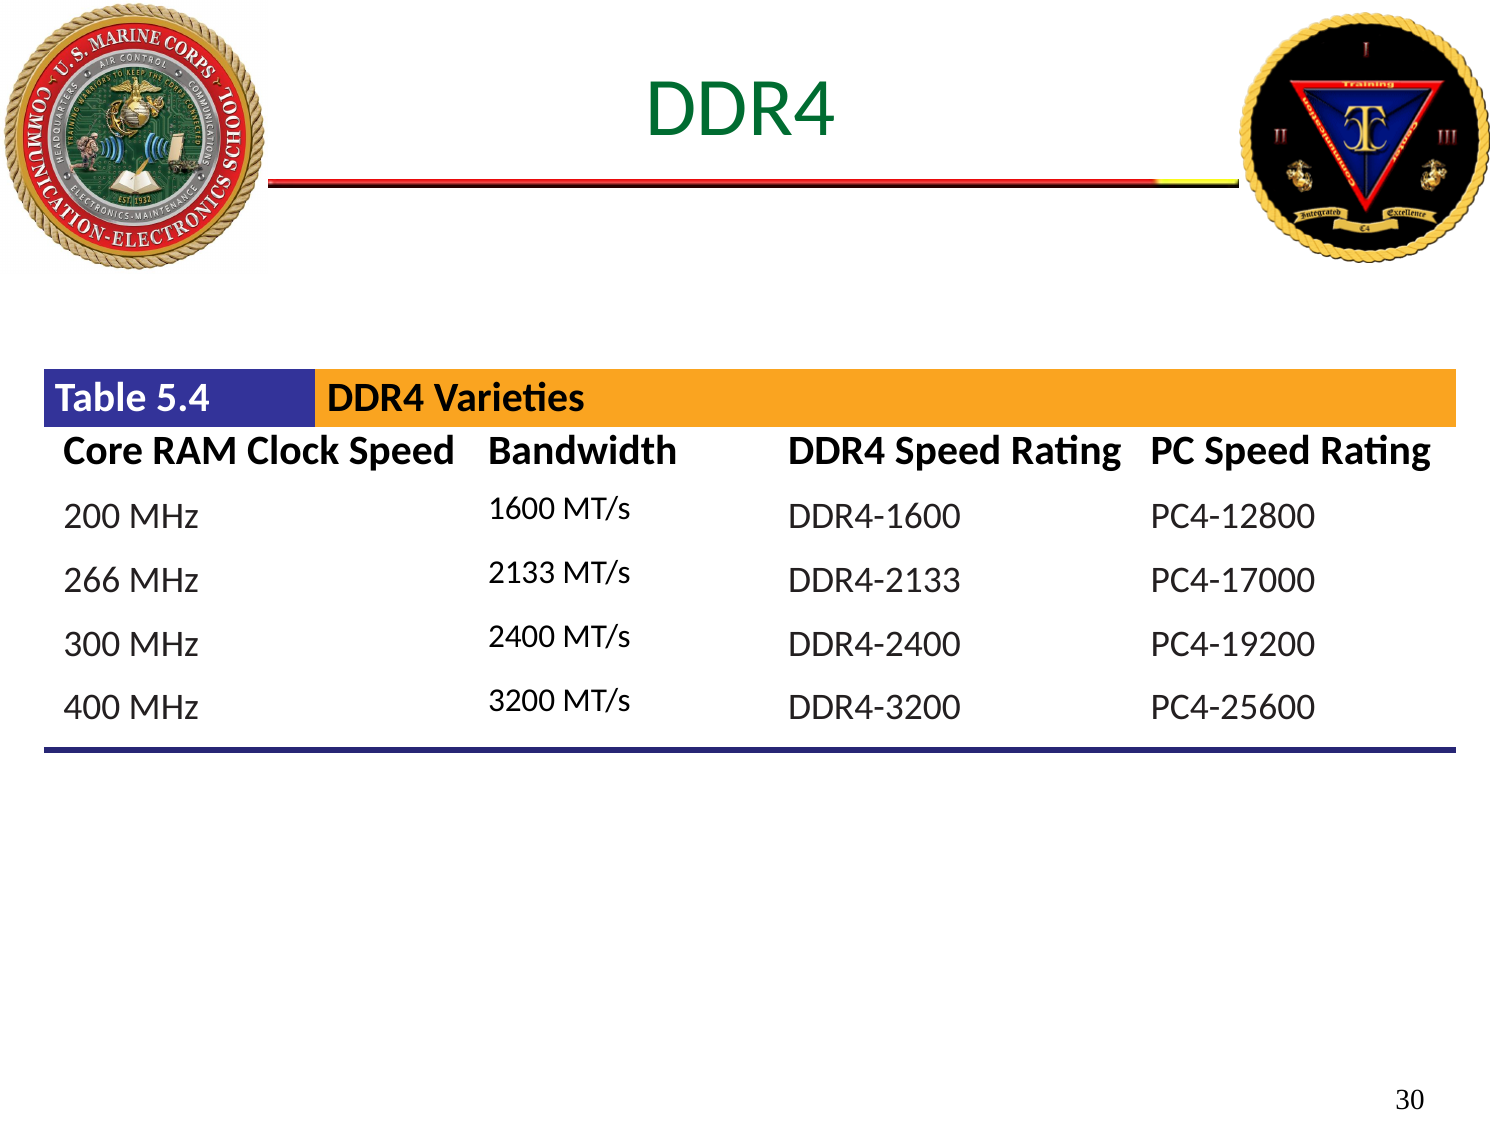

# DDR4
| Table 5.4 | DDR4 Varieties |  |  |  |
| --- | --- | --- | --- | --- |
| Core RAM Clock Speed |  | Bandwidth | DDR4 Speed Rating | PC Speed Rating |
| 200 MHz |  | 1600 MT/s | DDR4-1600 | PC4-12800 |
| 266 MHz |  | 2133 MT/s | DDR4-2133 | PC4-17000 |
| 300 MHz |  | 2400 MT/s | DDR4-2400 | PC4-19200 |
| 400 MHz |  | 3200 MT/s | DDR4-3200 | PC4-25600 |